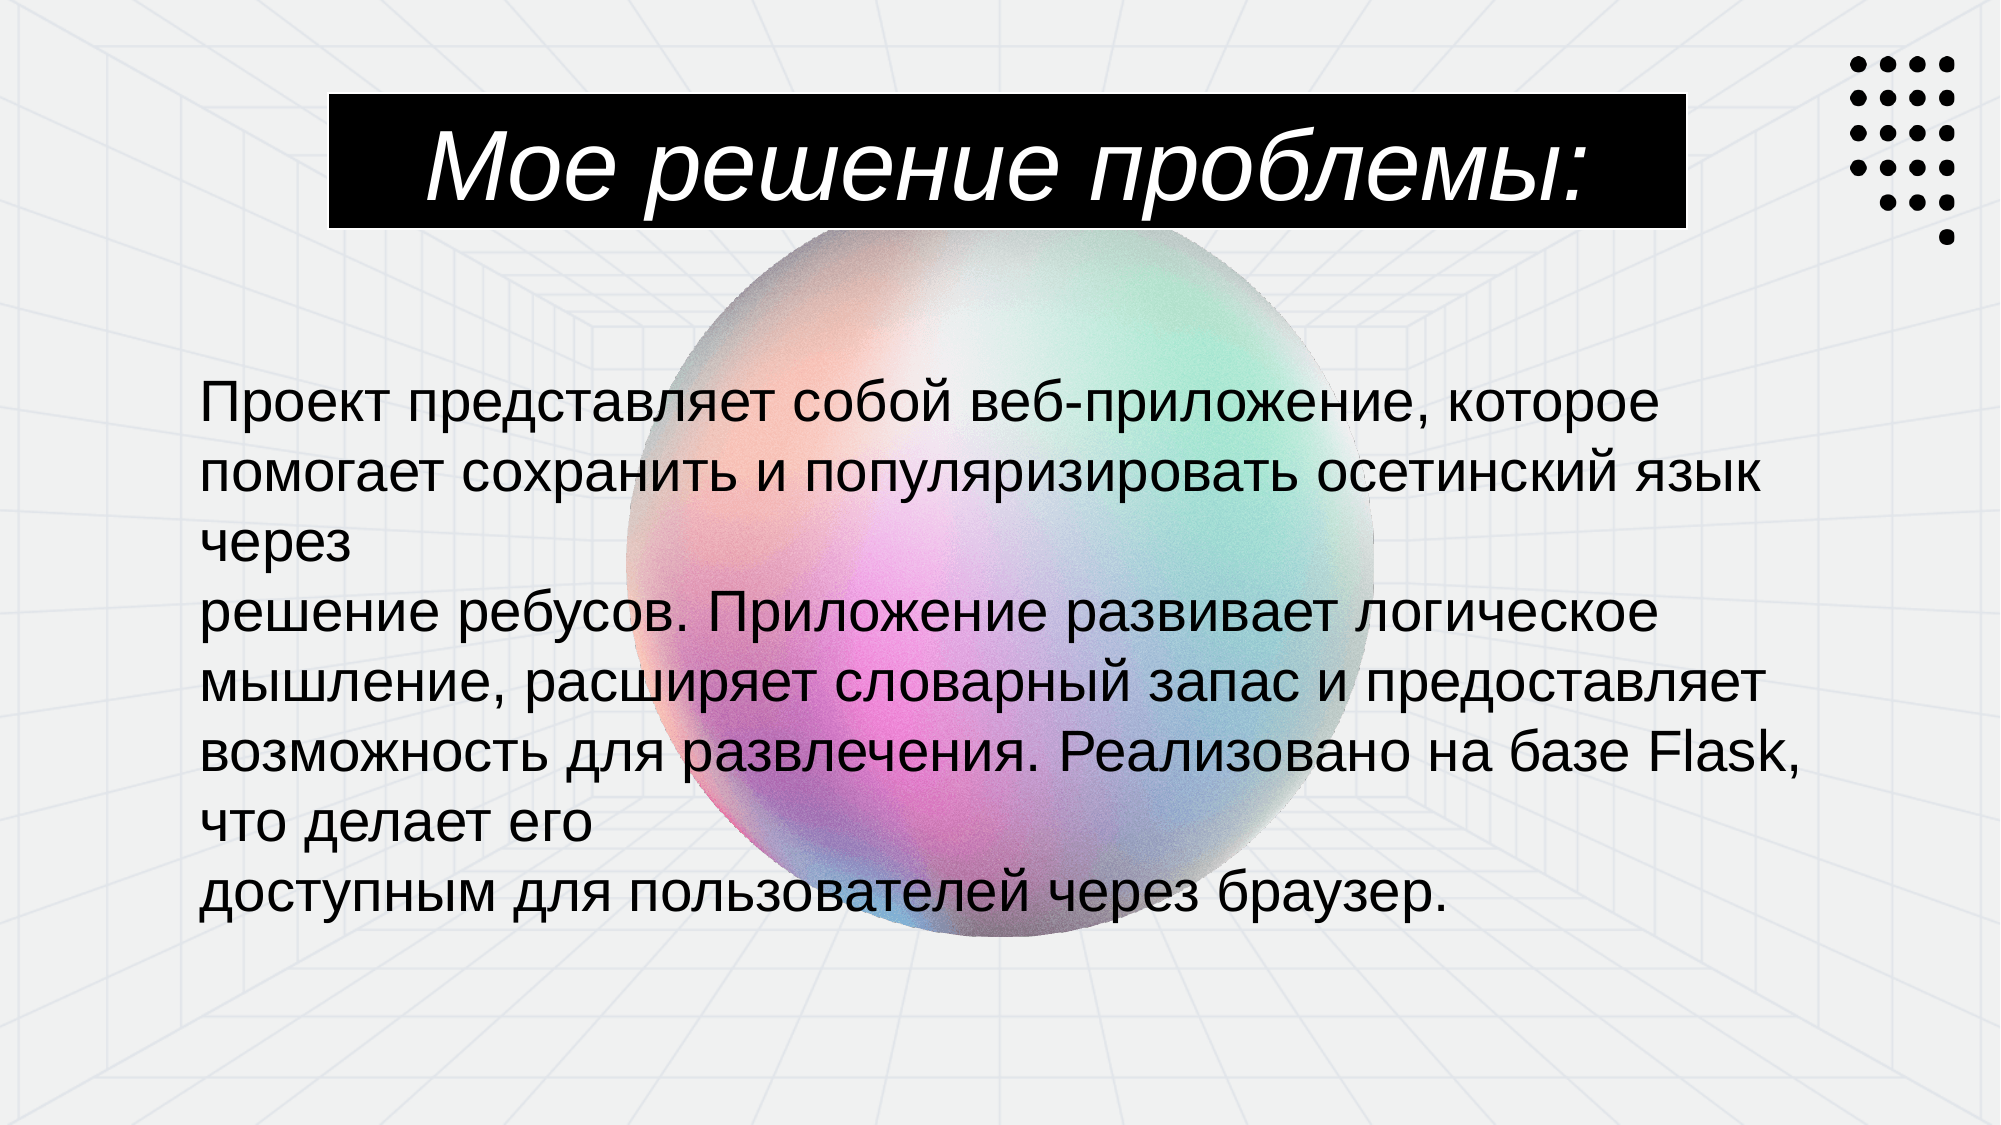

Мое решение проблемы:
Проект представляет собой веб-приложение, которое
помогает сохранить и популяризировать осетинский язык через
решение ребусов. Приложение развивает логическое мышление, расширяет словарный запас и предоставляет возможность для развлечения. Реализовано на базе Flask, что делает его
доступным для пользователей через браузер.